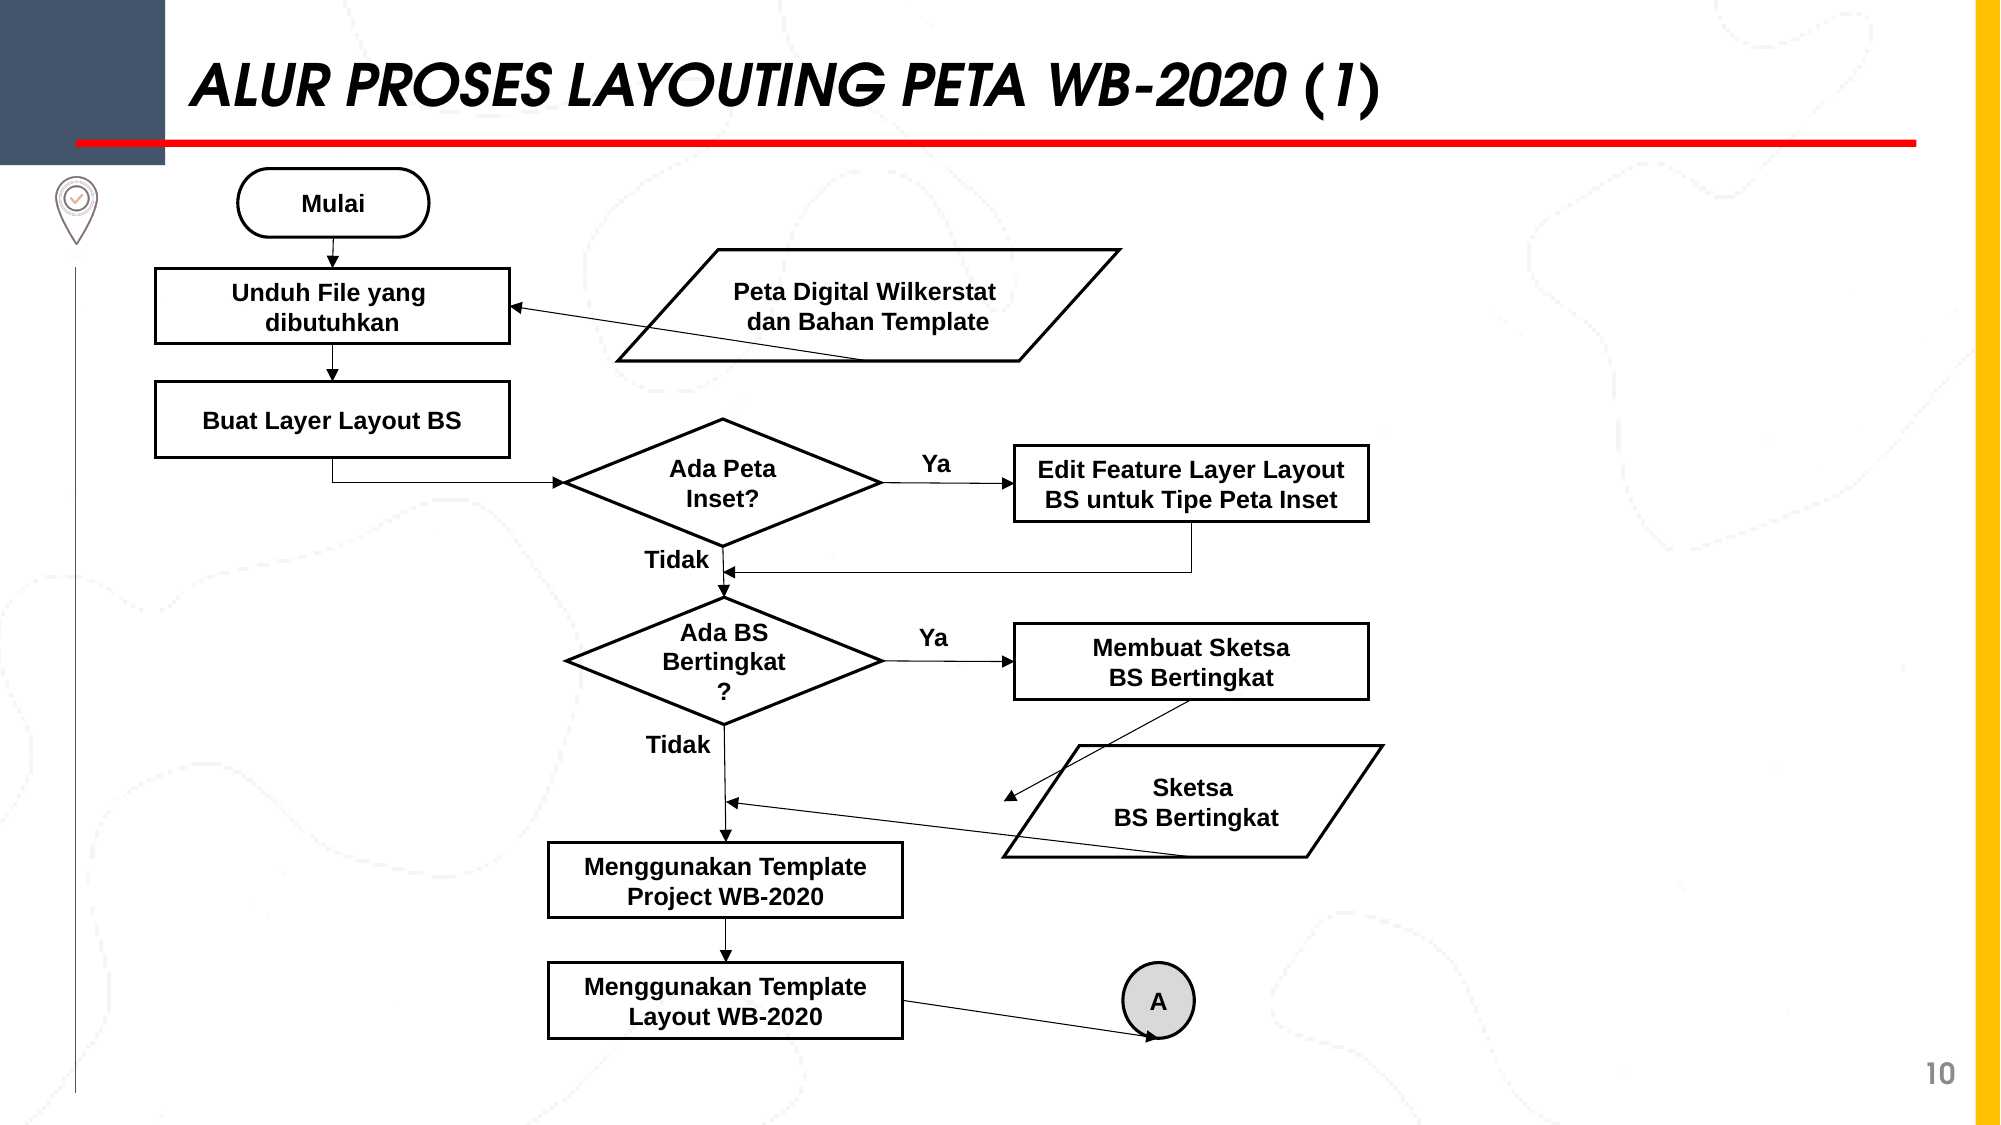

ALUR PROSES LAYOUTING PETA WB-2020 (1)

Mulai
Peta Digital Wilkerstat
dan Bahan Template
Unduh File yang
dibutuhkan
Buat Layer Layout BS
Ada Peta Inset?
Ya
Edit Feature Layer Layout BS untuk Tipe Peta Inset
Tidak
Ada BS Bertingkat?
Ya
Membuat Sketsa
BS Bertingkat
Tidak
Sketsa
 BS Bertingkat
Menggunakan Template Project WB-2020
Menggunakan Template Layout WB-2020
A
10